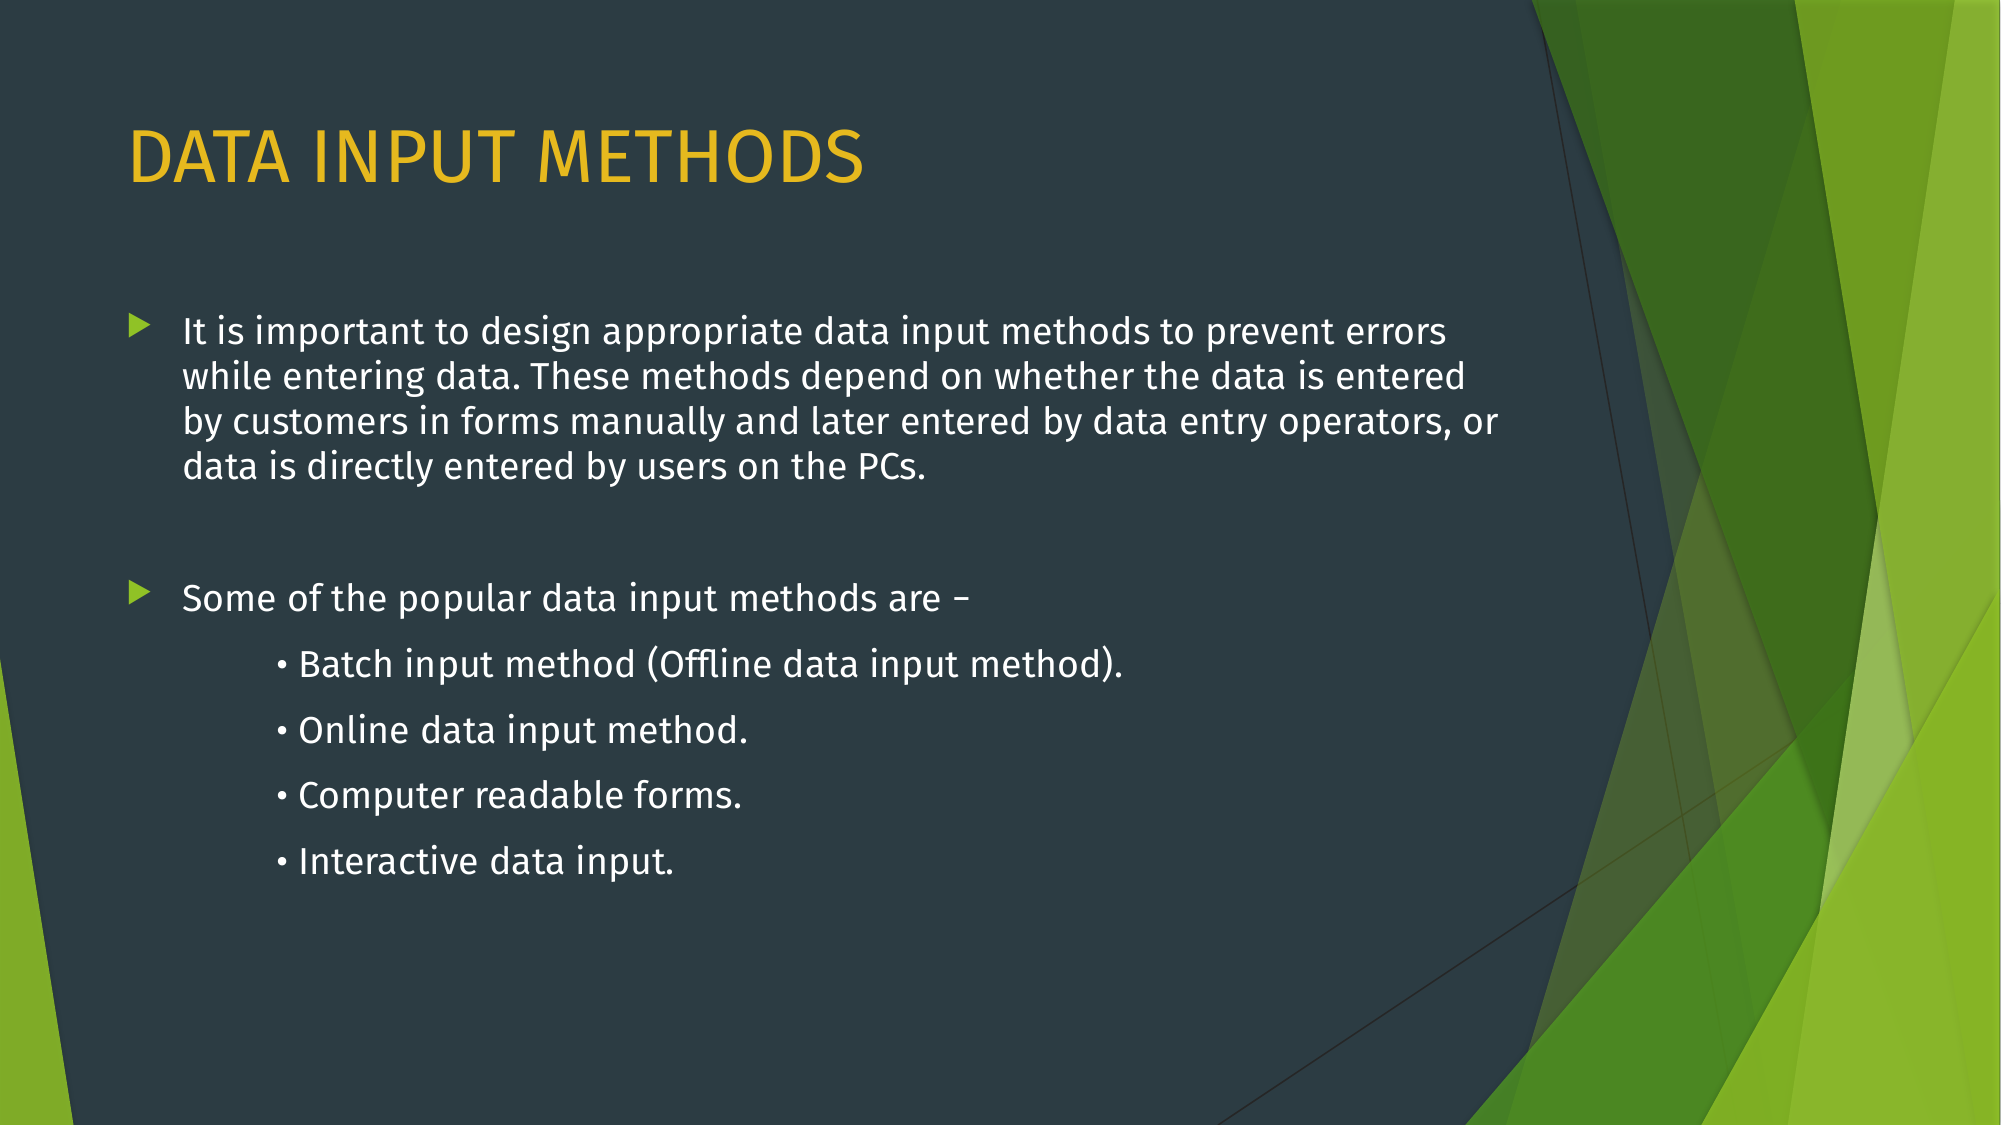

# DATA INPUT METHODS
It is important to design appropriate data input methods to prevent errors while entering data. These methods depend on whether the data is entered by customers in forms manually and later entered by data entry operators, or data is directly entered by users on the PCs.

Some of the popular data input methods are −
	• Batch input method (Offline data input method).
	• Online data input method.
	• Computer readable forms.
	• Interactive data input.